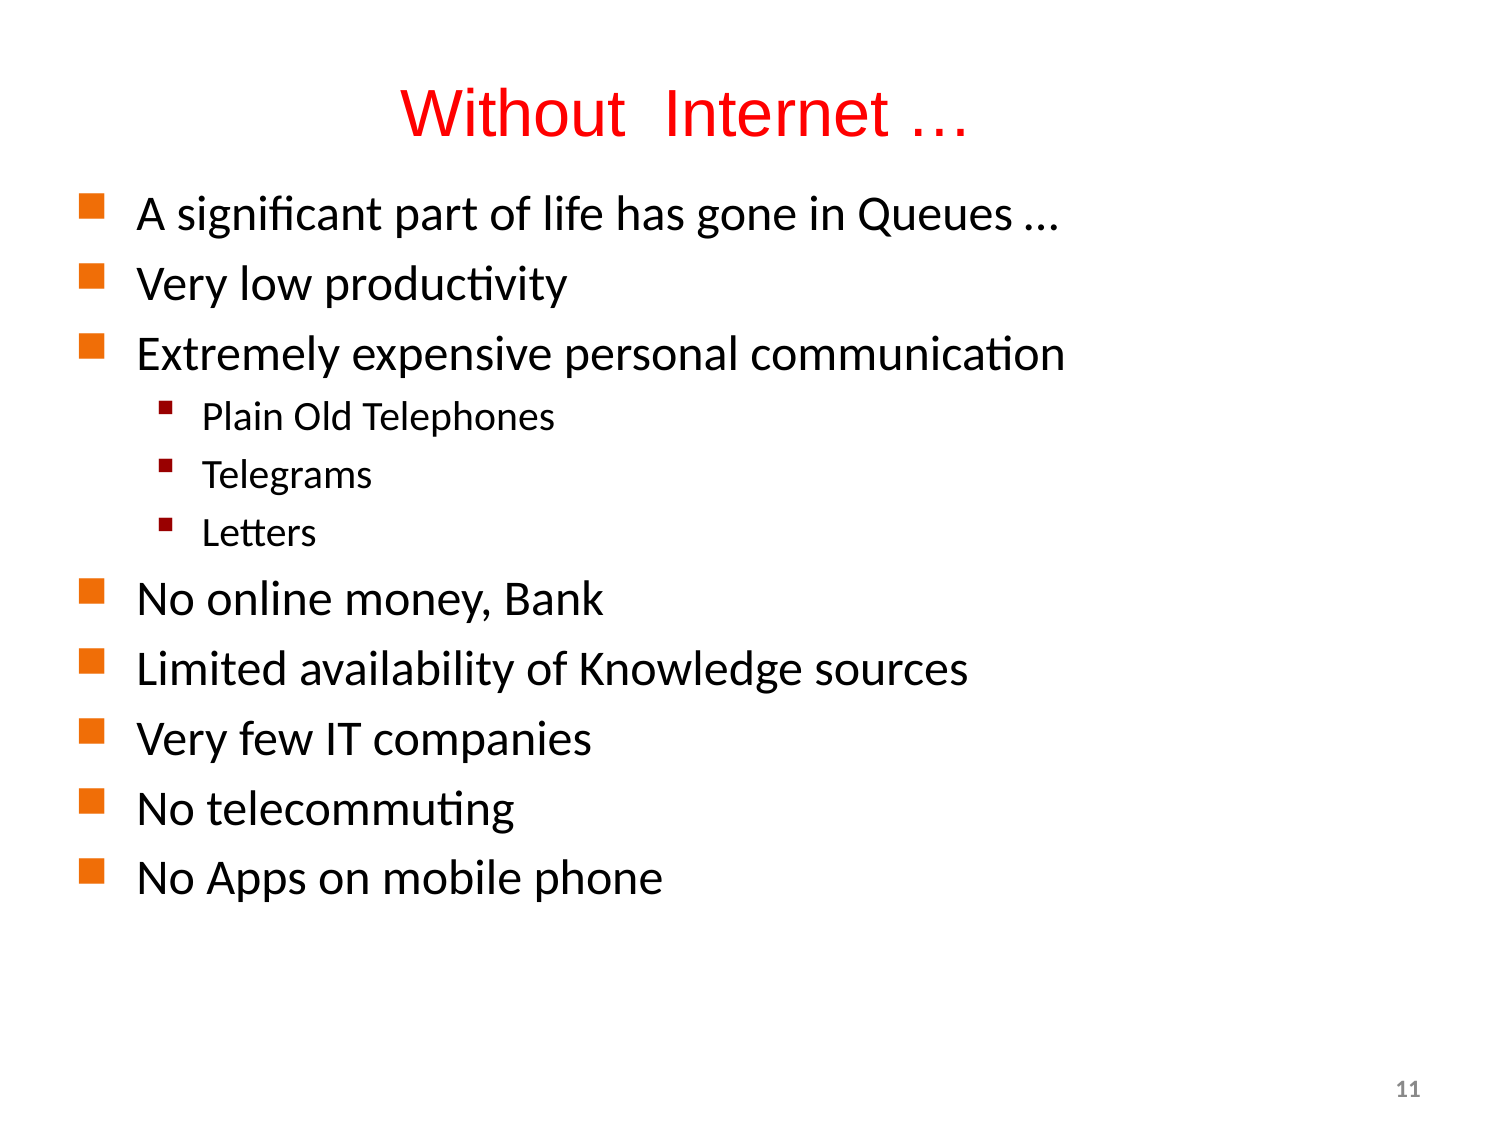

# Without  Internet …
A significant part of life has gone in Queues …
Very low productivity
Extremely expensive personal communication
Plain Old Telephones
Telegrams
Letters
No online money, Bank
Limited availability of Knowledge sources
Very few IT companies
No telecommuting
No Apps on mobile phone